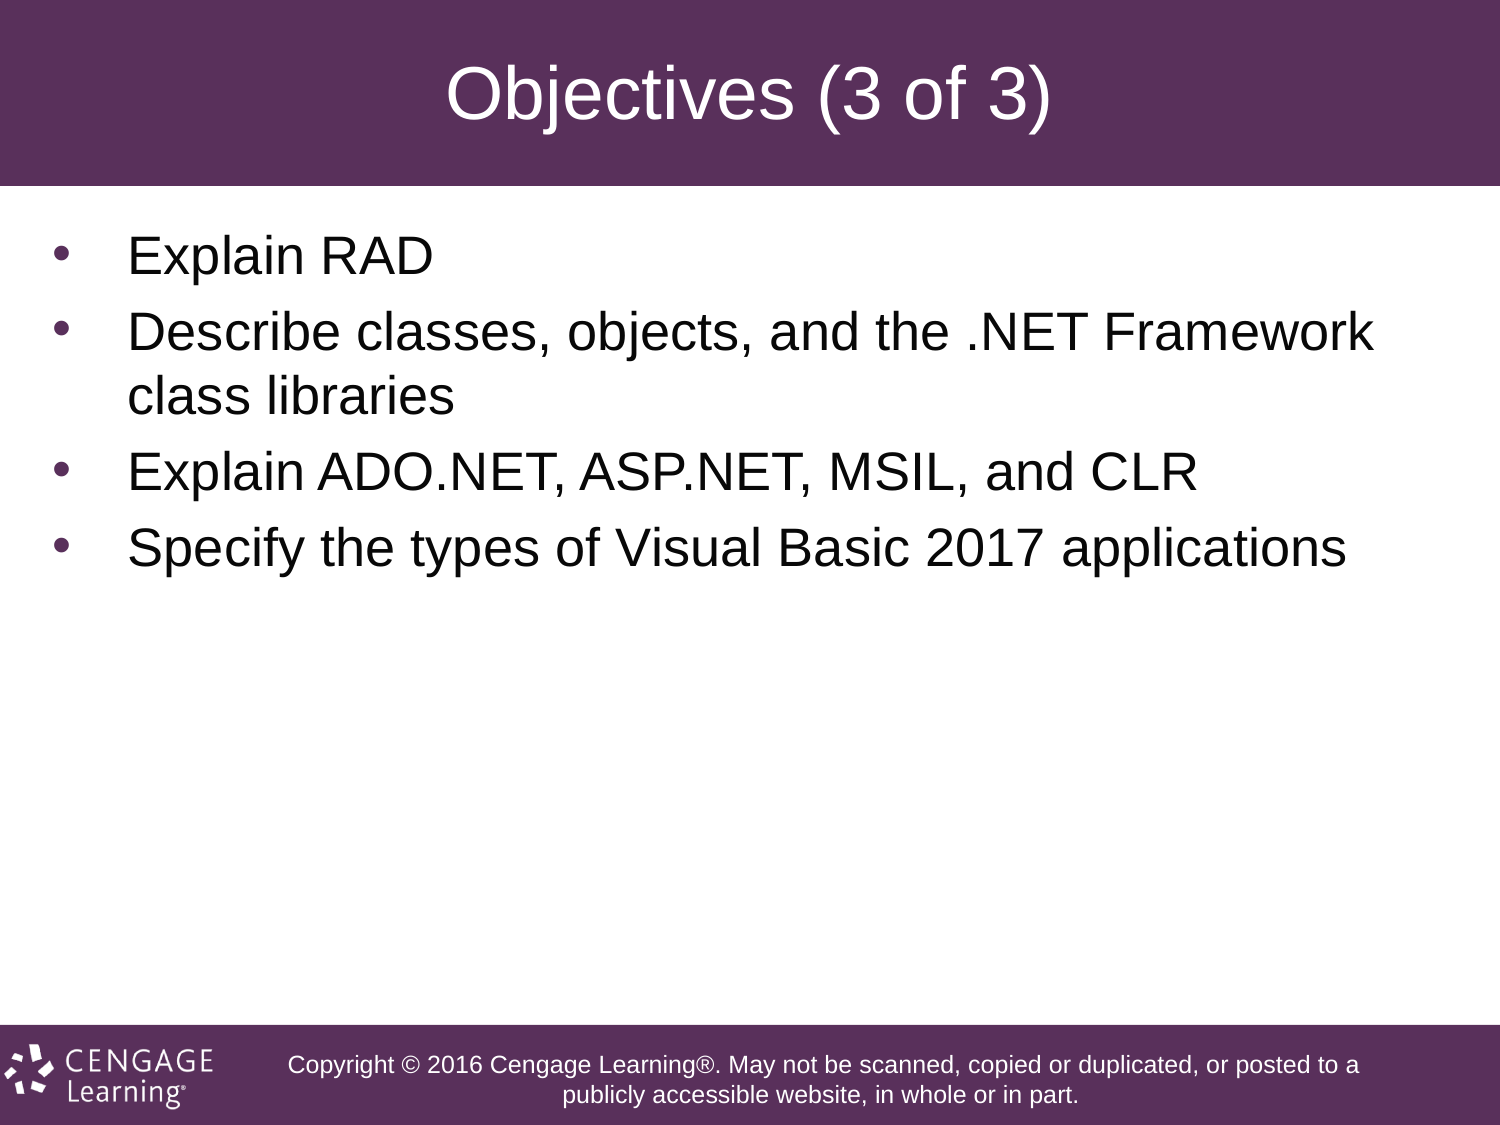

# Objectives (3 of 3)
Explain RAD
Describe classes, objects, and the .NET Framework class libraries
Explain ADO.NET, ASP.NET, MSIL, and CLR
Specify the types of Visual Basic 2017 applications